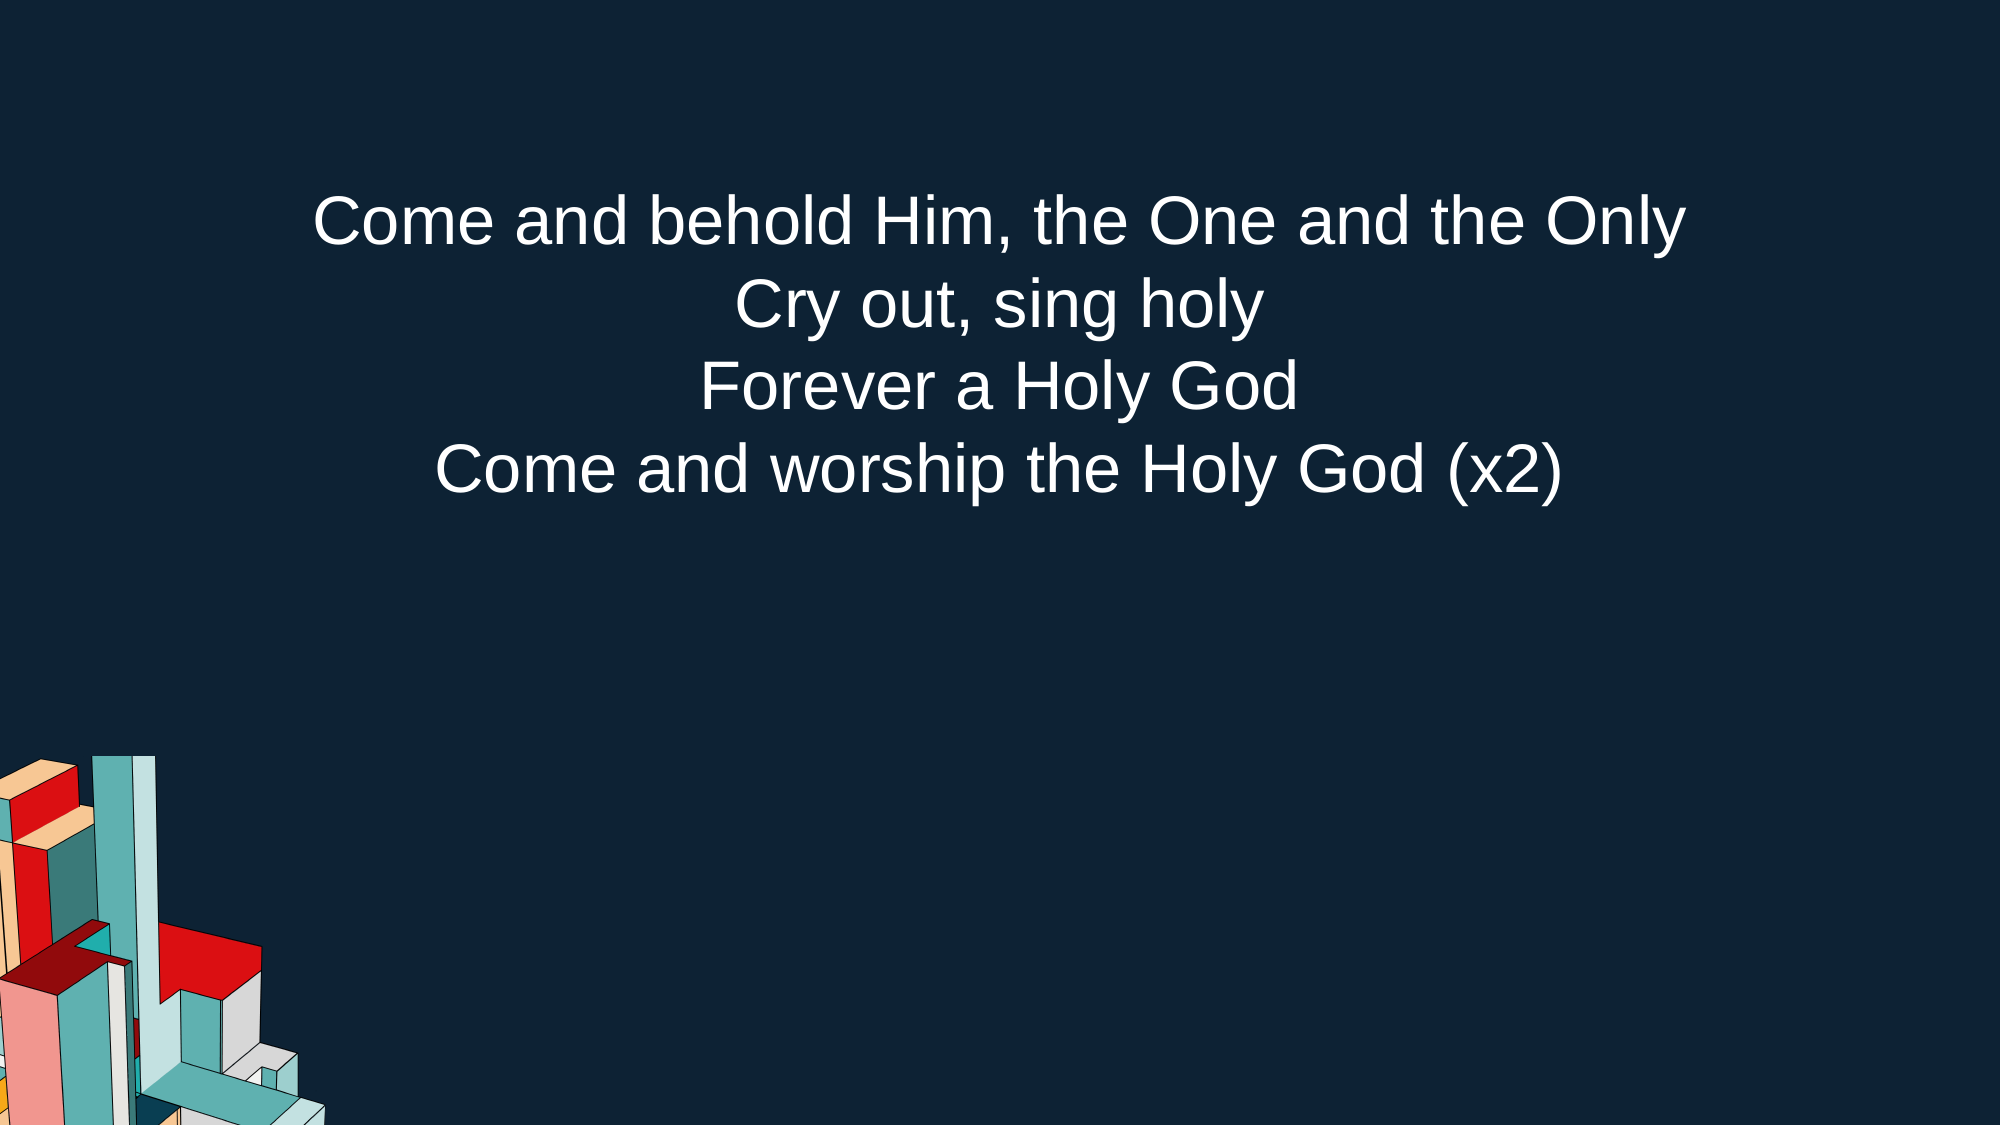

Come and behold Him, the One and the Only
Cry out, sing holy
Forever a Holy God
Come and worship the Holy God (x2)